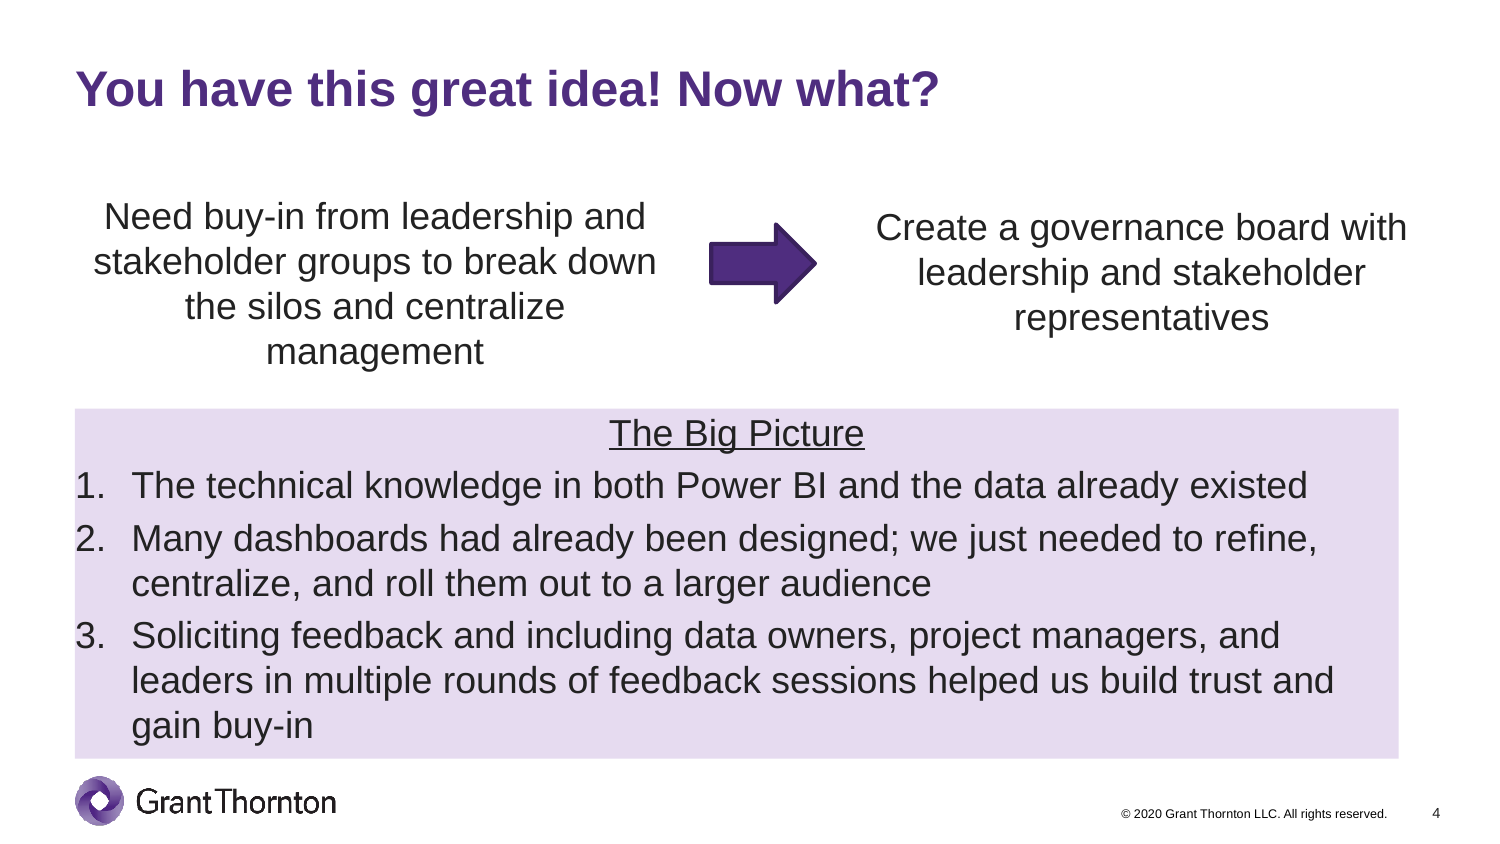

# You have this great idea! Now what?
Need buy-in from leadership and stakeholder groups to break down the silos and centralize management
Create a governance board with leadership and stakeholder representatives

The Big Picture
The technical knowledge in both Power BI and the data already existed
Many dashboards had already been designed; we just needed to refine, centralize, and roll them out to a larger audience
Soliciting feedback and including data owners, project managers, and leaders in multiple rounds of feedback sessions helped us build trust and gain buy-in